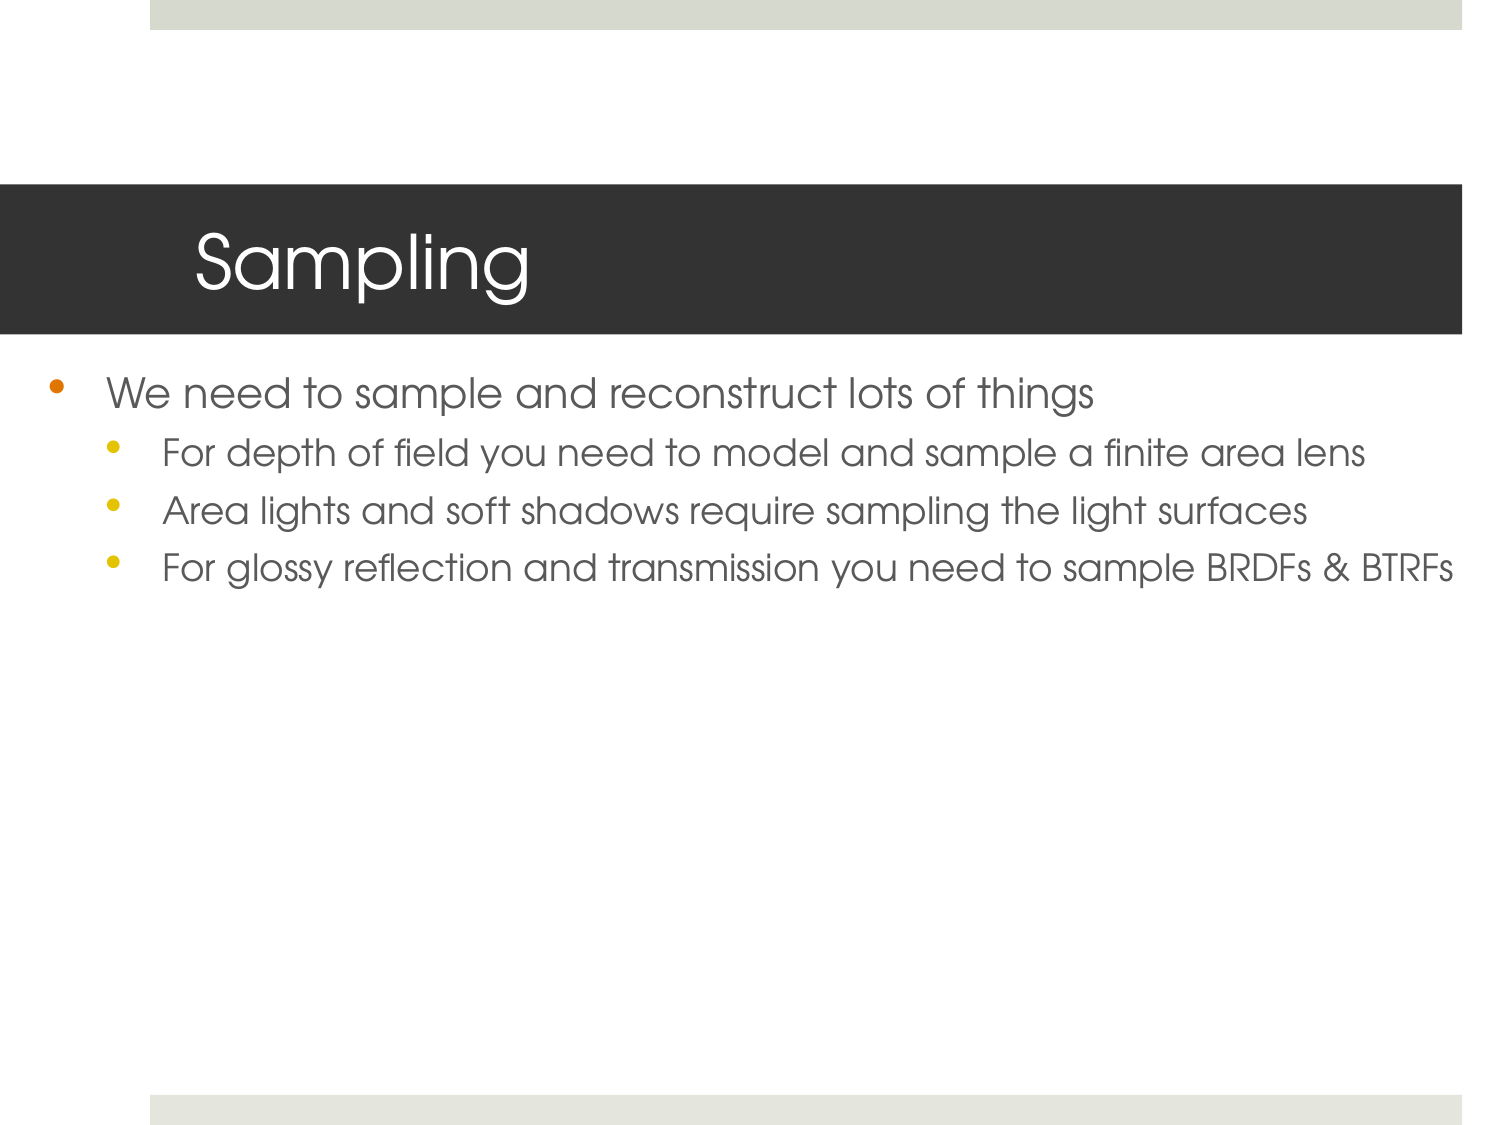

# Sampling
We need to sample and reconstruct lots of things
For depth of field you need to model and sample a finite area lens
Area lights and soft shadows require sampling the light surfaces
For glossy reflection and transmission you need to sample BRDFs & BTRFs